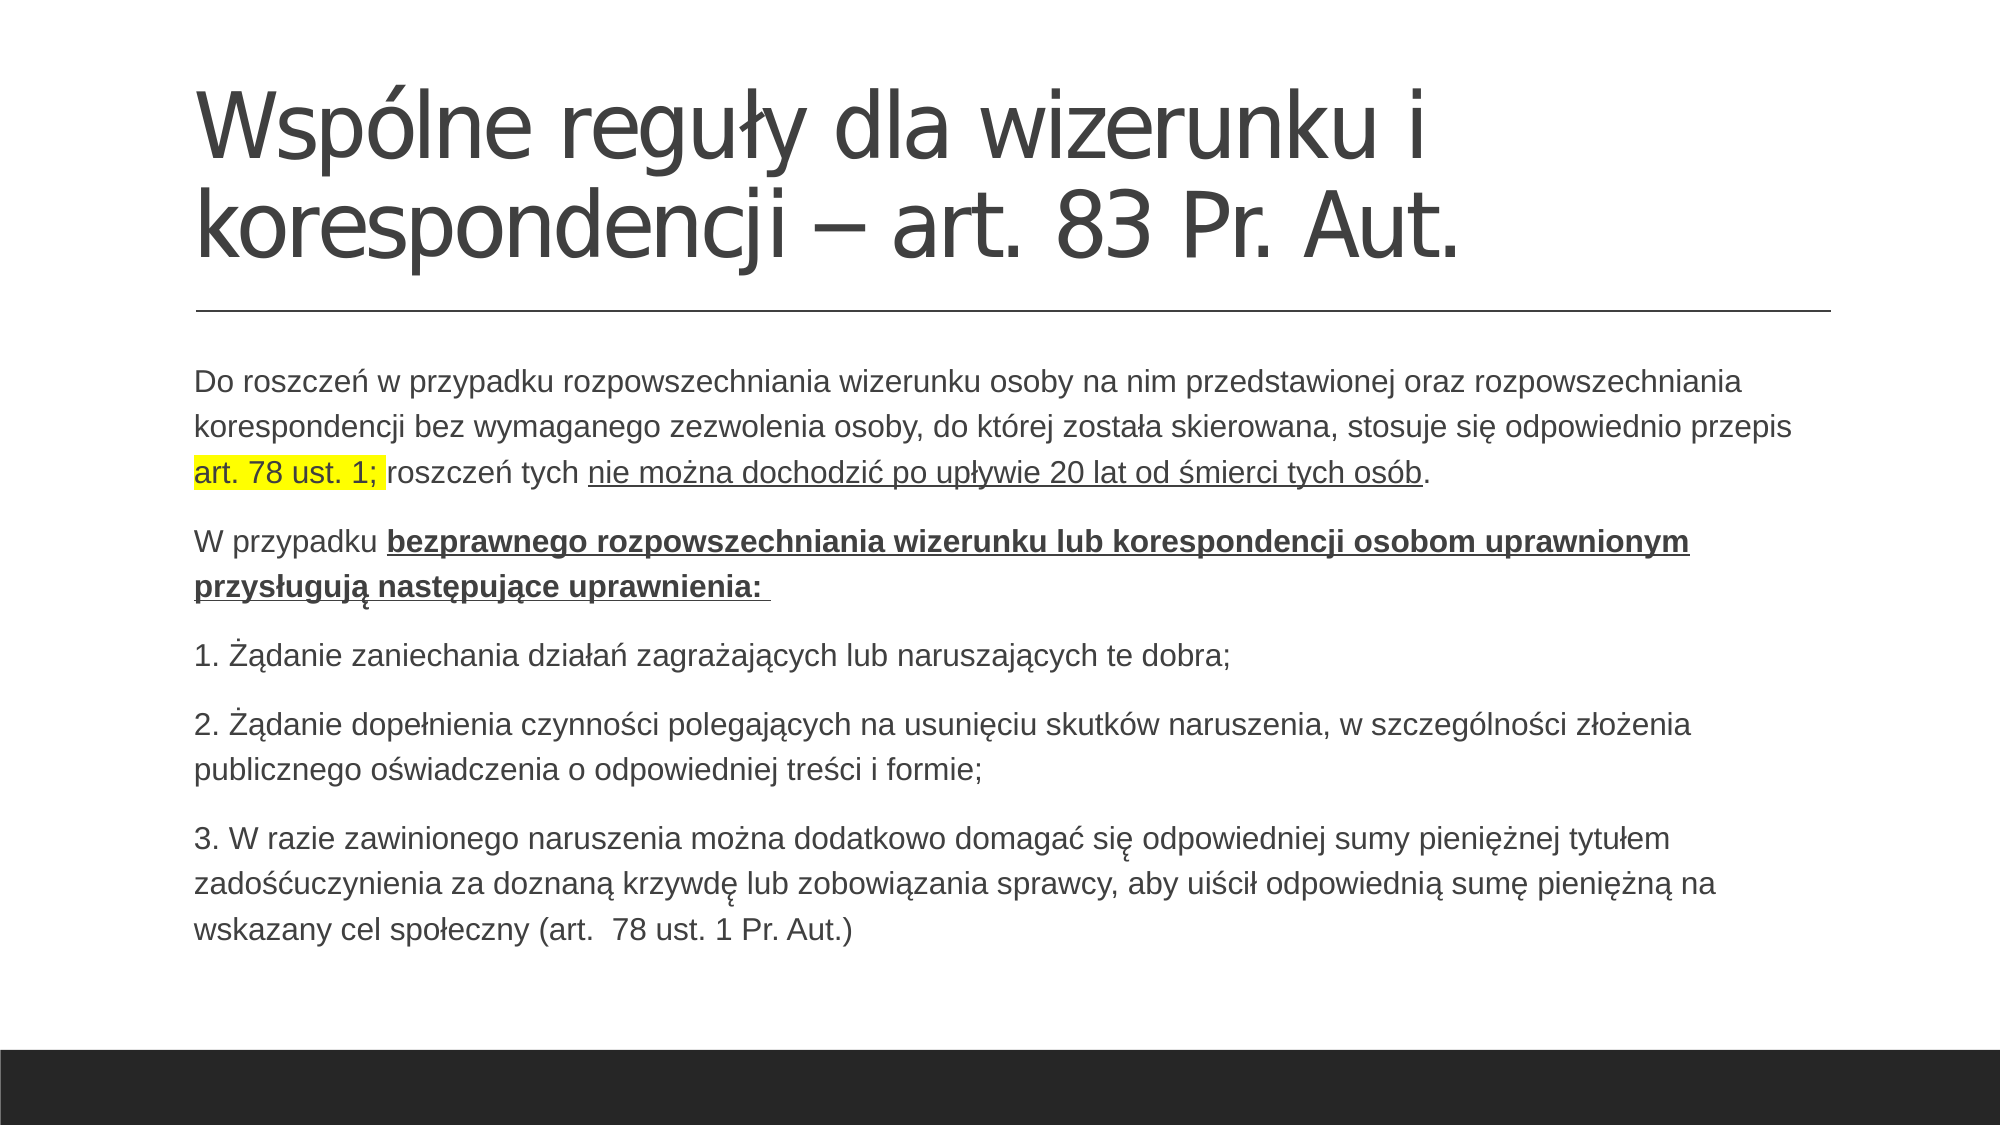

# Wspólne reguły dla wizerunku i korespondencji – art. 83 Pr. Aut.
Do roszczeń w przypadku rozpowszechniania wizerunku osoby na nim przedstawionej oraz rozpowszechniania korespondencji bez wymaganego zezwolenia osoby, do której została skierowana, stosuje się odpowiednio przepis art. 78 ust. 1; roszczeń tych nie można dochodzić po upływie 20 lat od śmierci tych osób.
W przypadku bezprawnego rozpowszechniania wizerunku lub korespondencji osobom uprawnionym przysługują̨ następujące uprawnienia:
1. Żądanie zaniechania działań zagrażających lub naruszających te dobra;
2. Żądanie dopełnienia czynności polegających na usunięciu skutków naruszenia, w szczególności złożenia publicznego oświadczenia o odpowiedniej treści i formie;
3. W razie zawinionego naruszenia można dodatkowo domagać się̨ odpowiedniej sumy pieniężnej tytułem zadośćuczynienia za doznaną krzywdę̨ lub zobowiązania sprawcy, aby uiścił odpowiednią sumę pieniężną na wskazany cel społeczny (art.  78 ust. 1 Pr. Aut.)